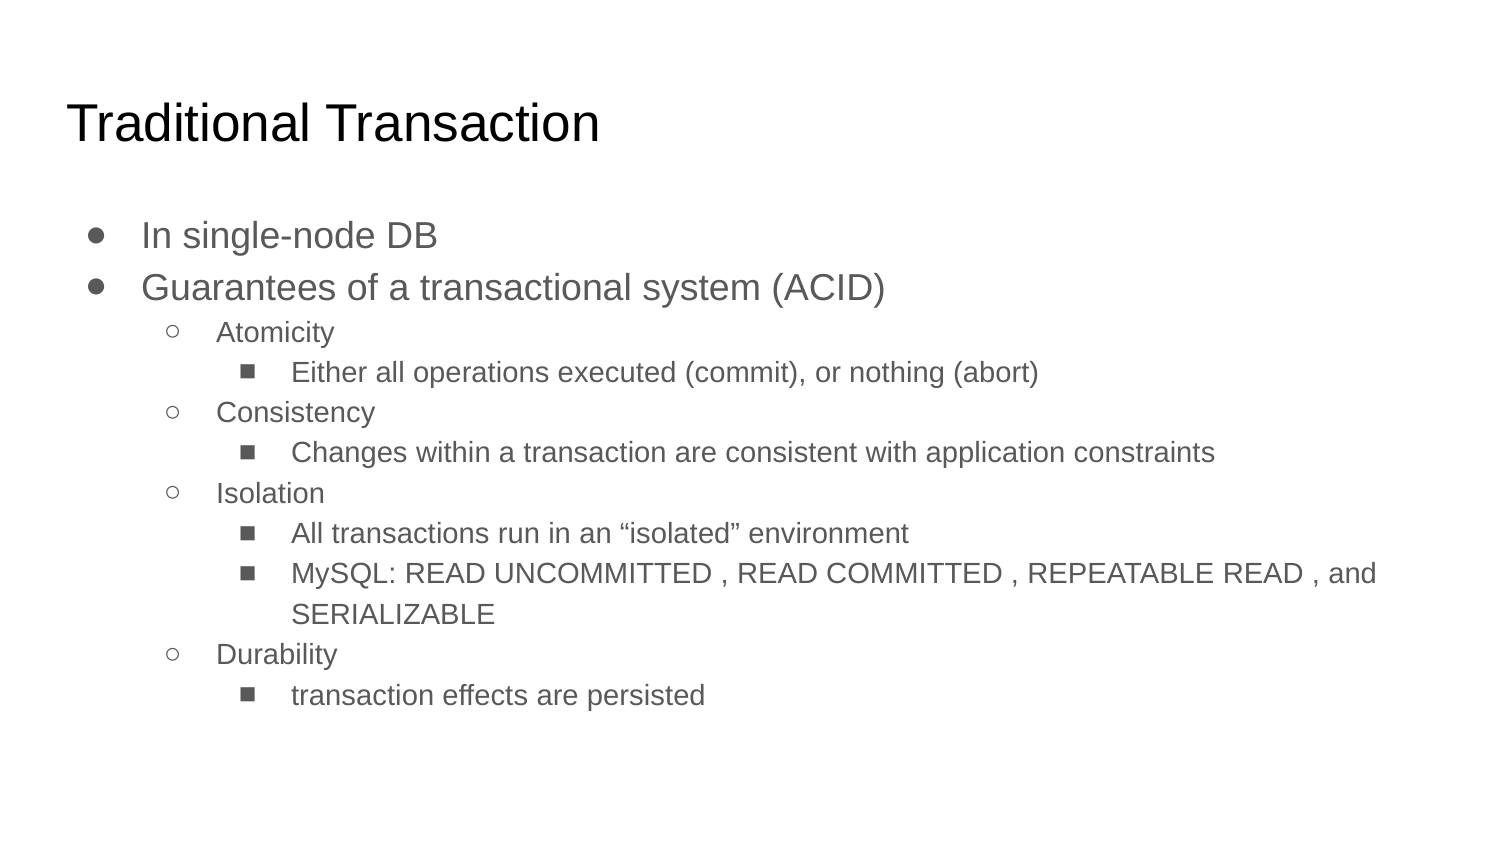

# Traditional Transaction
In single-node DB
Guarantees of a transactional system (ACID)
Atomicity
Either all operations executed (commit), or nothing (abort)
Consistency
Changes within a transaction are consistent with application constraints
Isolation
All transactions run in an “isolated” environment
MySQL: READ UNCOMMITTED , READ COMMITTED , REPEATABLE READ , and SERIALIZABLE
Durability
transaction effects are persisted